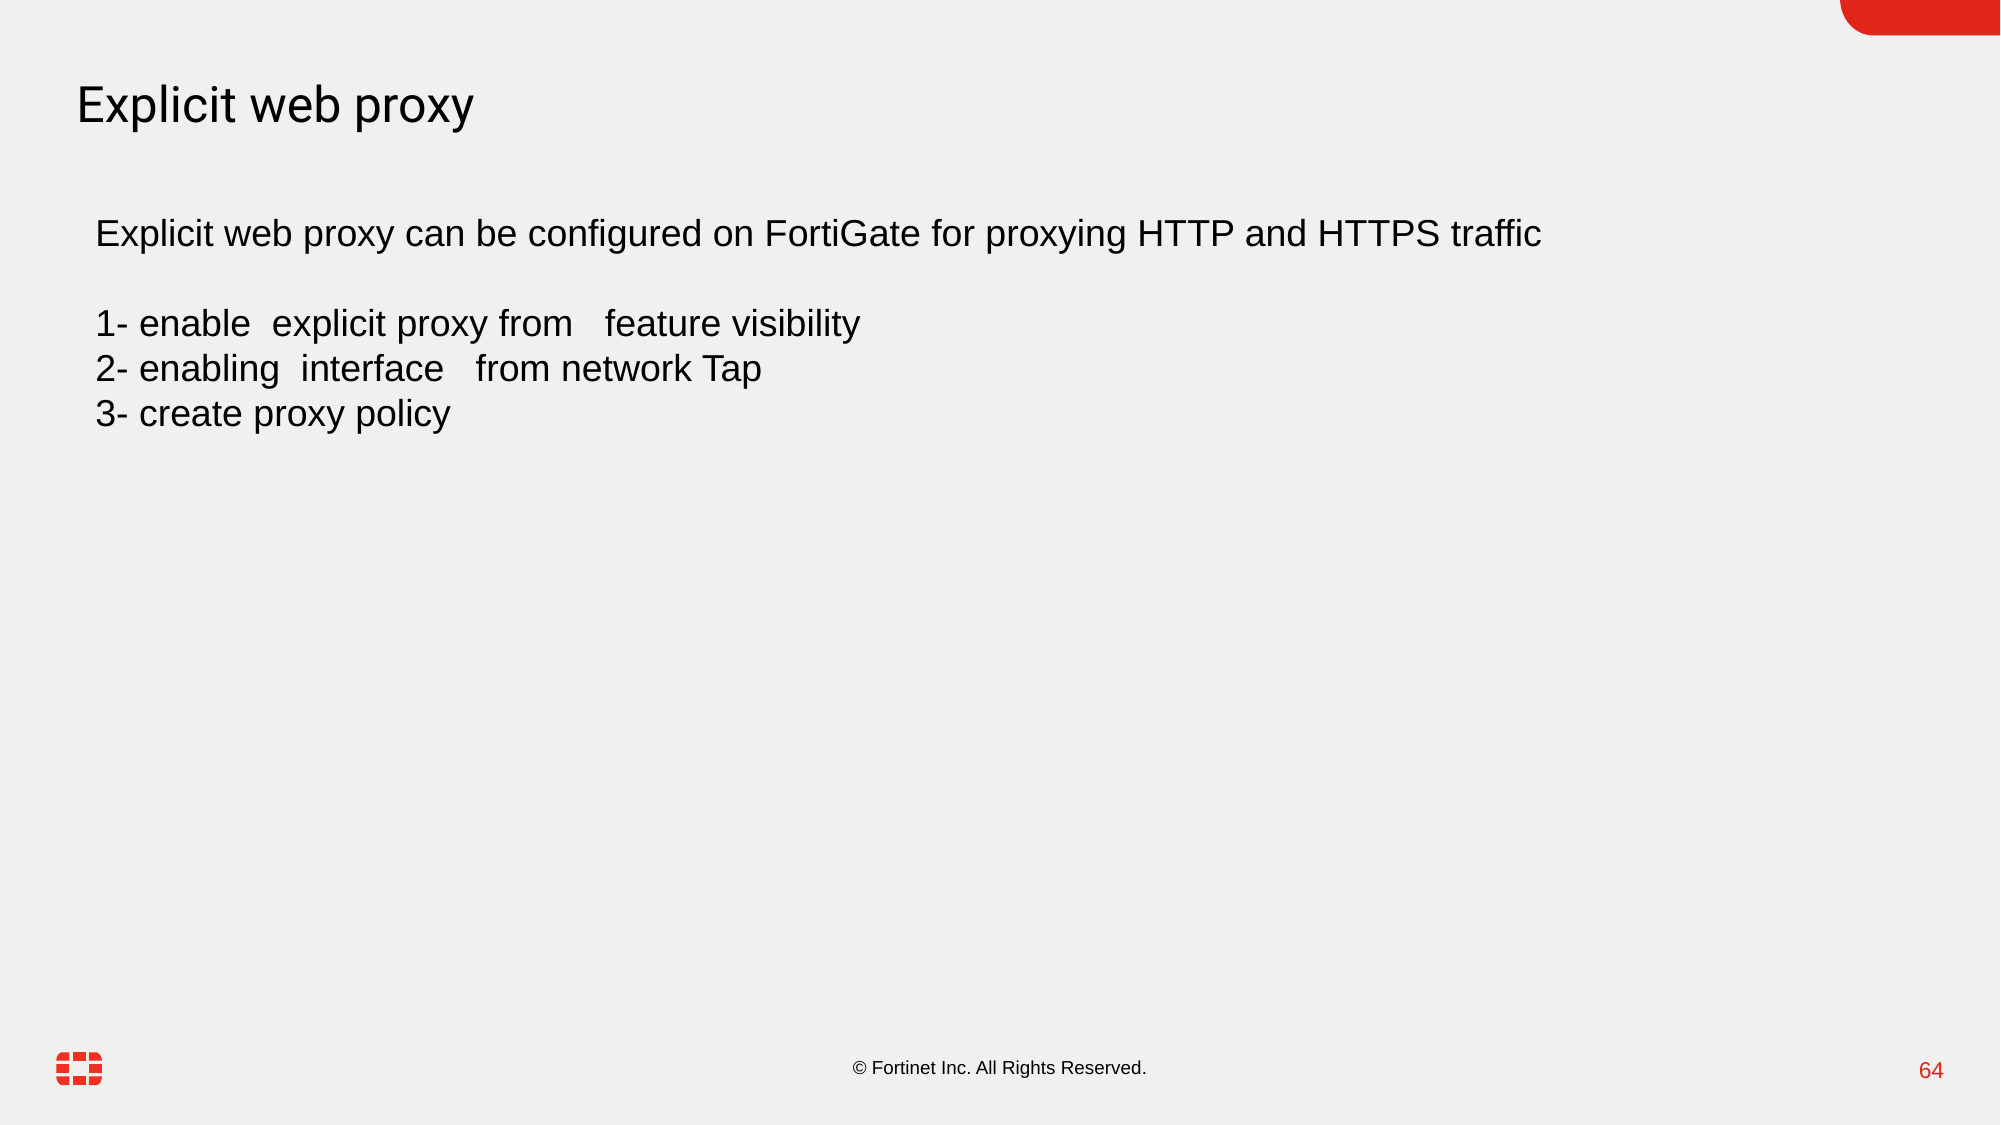

Explicit web proxy

Explicit web proxy can be configured on FortiGate for proxying HTTP and HTTPS traffic

1- enable  explicit proxy from   feature visibility
2- enabling  interface   from network Tap
3- create proxy policy